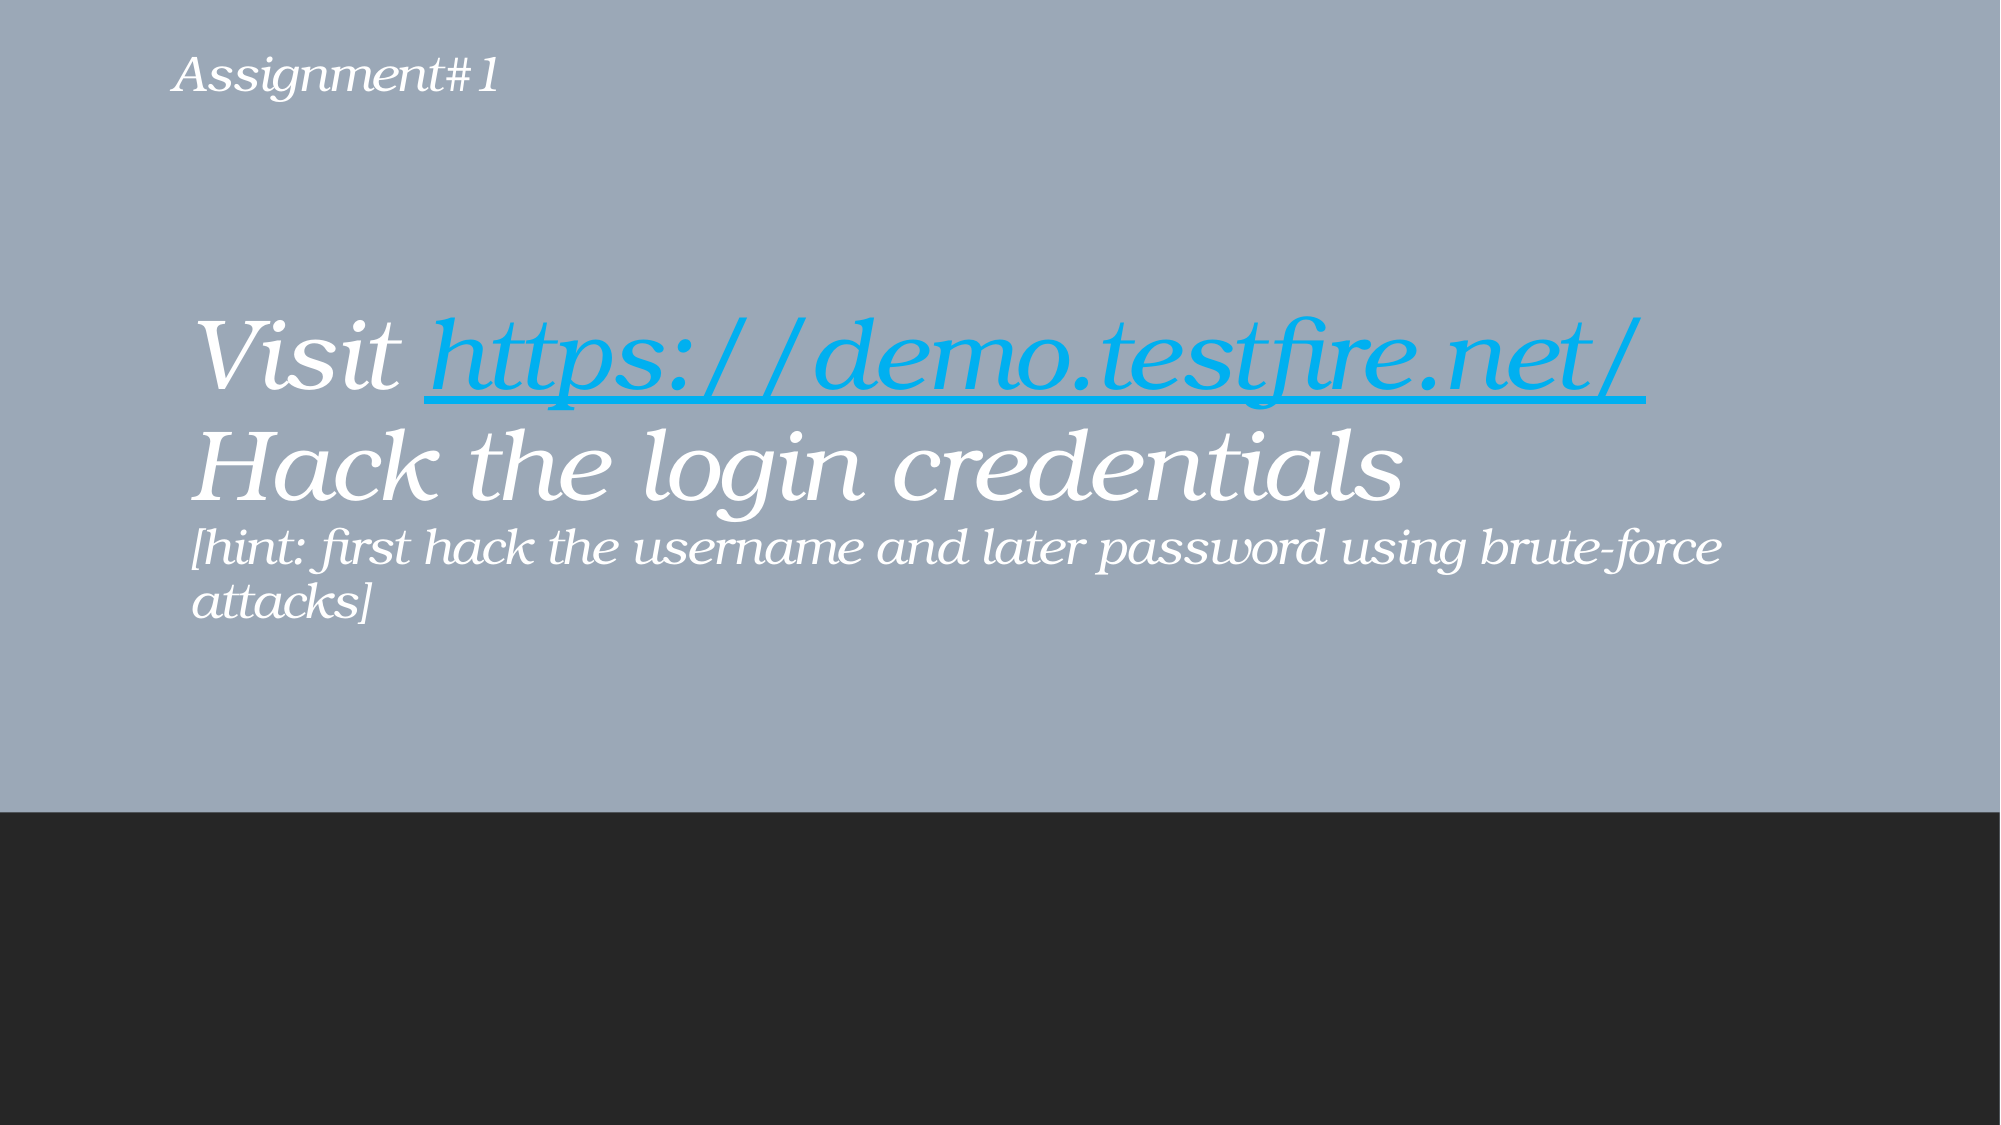

# Assignment#1
Visit https://demo.testfire.net/
Hack the login credentials
[hint: first hack the username and later password using brute-force attacks]